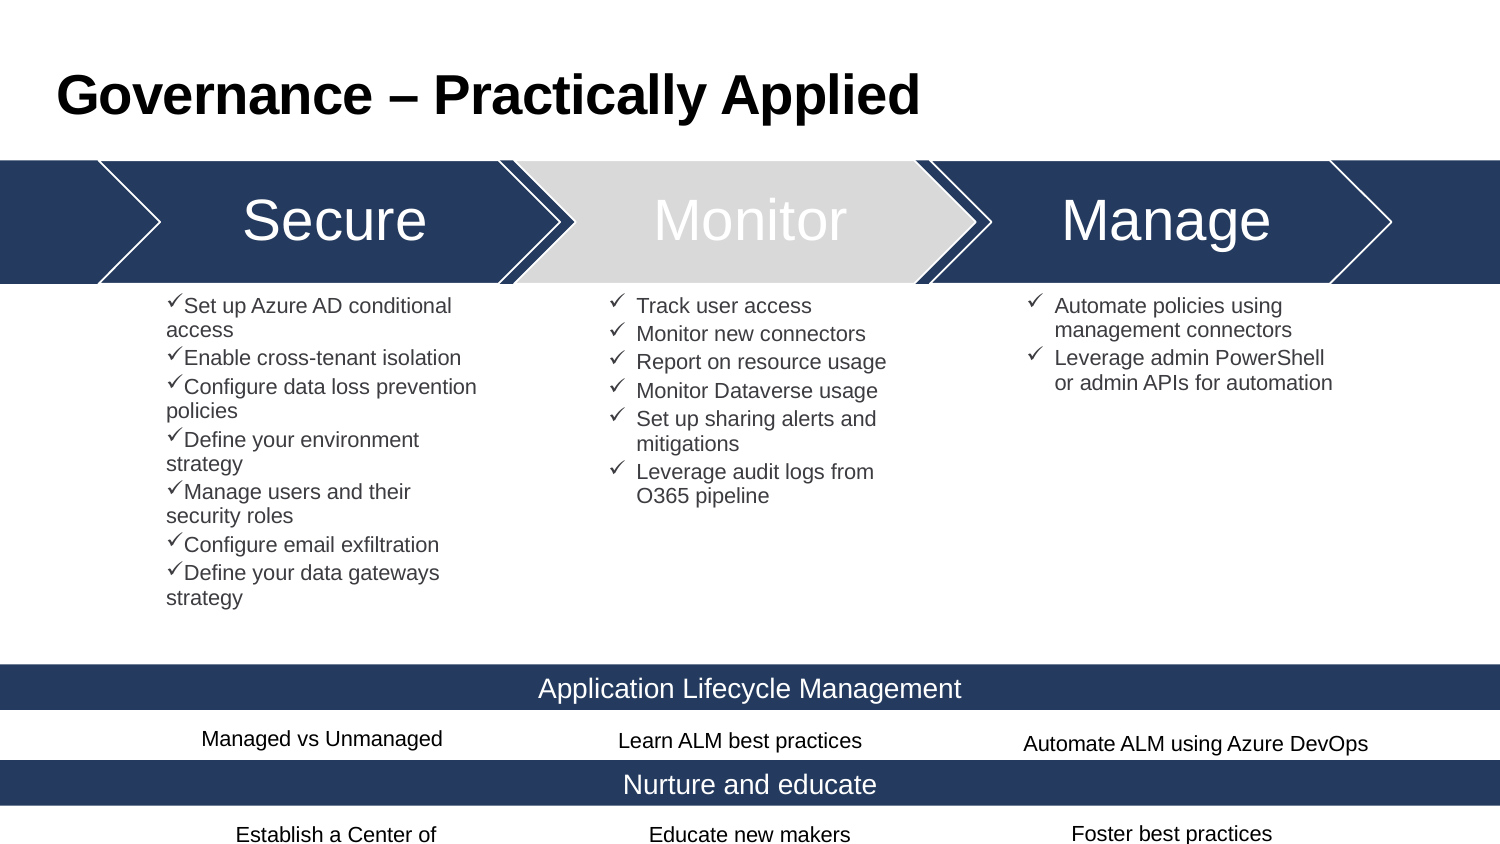

# Governance – Practically Applied
Secure
Monitor
Manage

| Set up Azure AD conditional access Enable cross-tenant isolation Configure data loss prevention policies Define your environment strategy Manage users and their security roles Configure email exfiltration Define your data gateways strategy |  | Track user access Monitor new connectors Report on resource usage Monitor Dataverse usage Set up sharing alerts and mitigations Leverage audit logs from O365 pipeline |  | Automate policies using management connectors Leverage admin PowerShell or admin APIs for automation |
| --- | --- | --- | --- | --- |
Application Lifecycle Management
Managed vs Unmanaged
Learn ALM best practices
Automate ALM using Azure DevOps
Nurture and educate
Foster best practices
Establish a Center of Excellence
Educate new makers